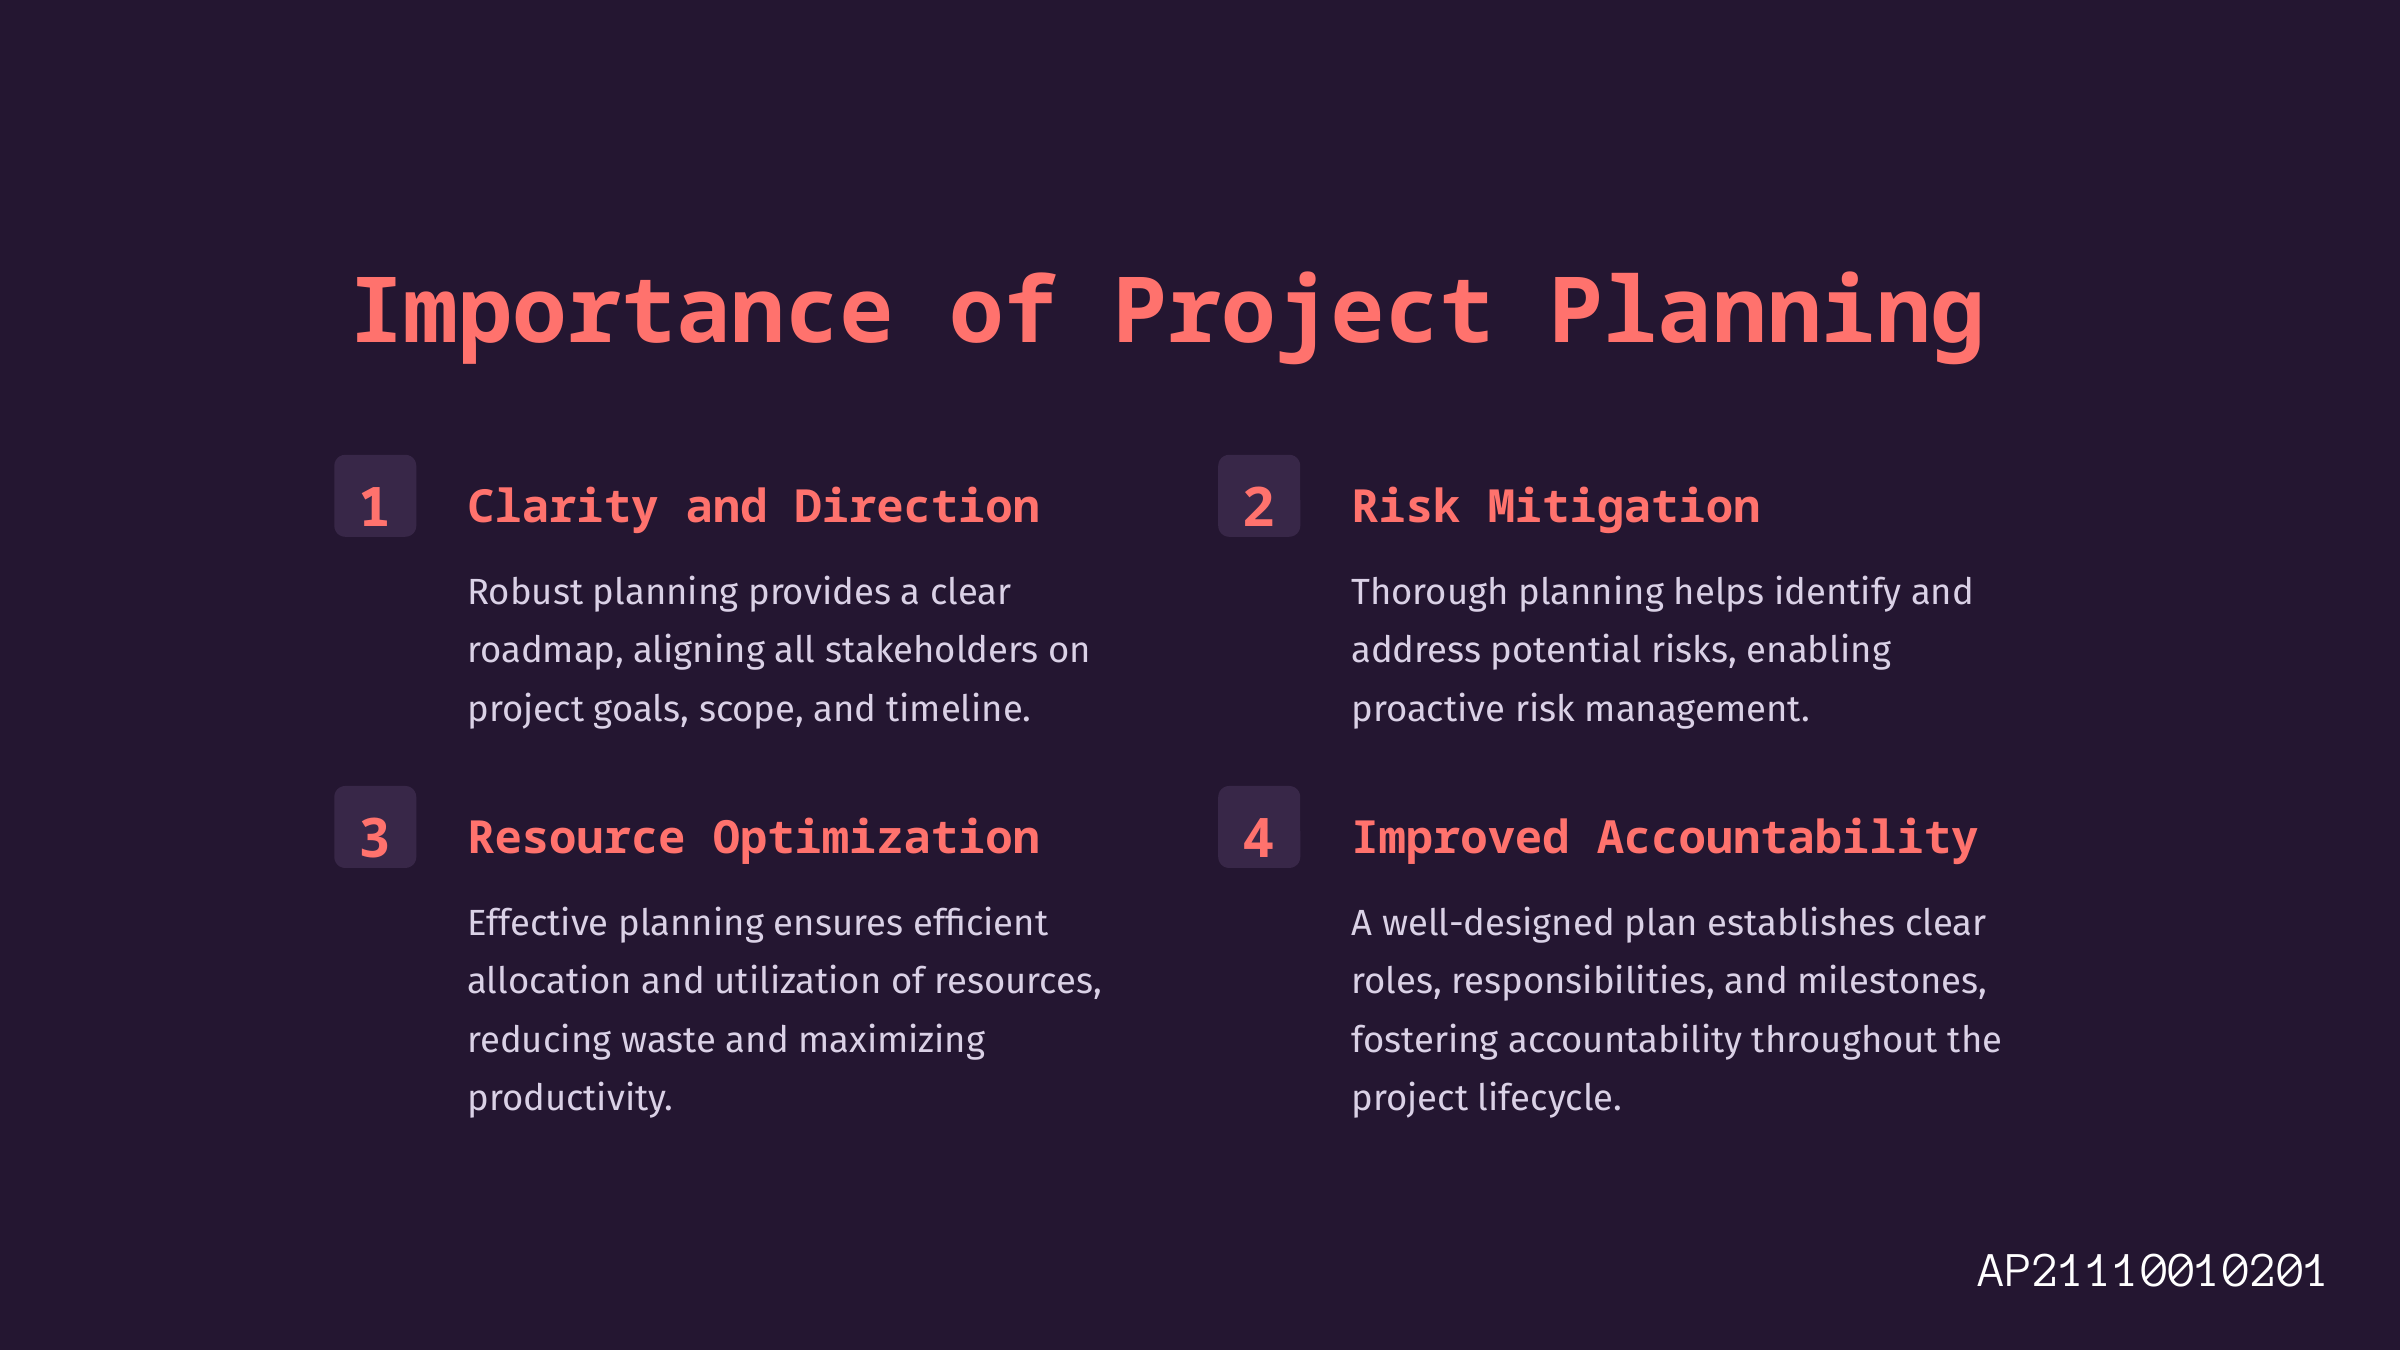

Importance of Project Planning

1
2
Clarity and Direction
Risk Mitigation
Robust planning provides a clear roadmap, aligning all stakeholders on project goals, scope, and timeline.
Thorough planning helps identify and address potential risks, enabling proactive risk management.

3
4
Resource Optimization
Improved Accountability
Effective planning ensures efficient allocation and utilization of resources, reducing waste and maximizing productivity.
A well-designed plan establishes clear roles, responsibilities, and milestones, fostering accountability throughout the project lifecycle.
AP21110010201